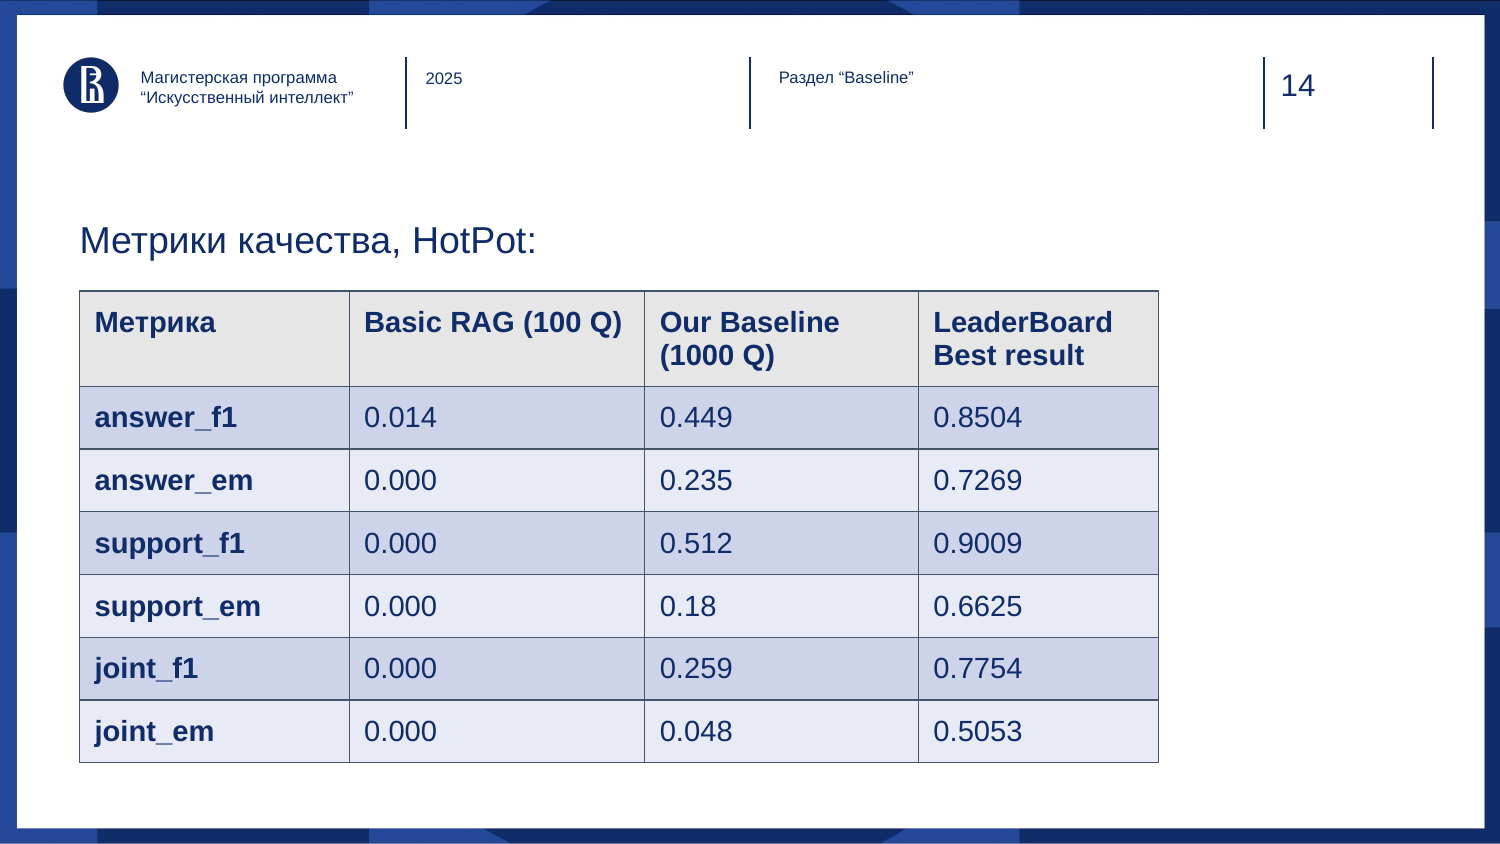

Магистерская программа
“Искусственный интеллект”
Раздел “Baseline”
2025
# Метрики качества, HotPot:
| Метрика | Basic RAG (100 Q) | Our Baseline (1000 Q) | LeaderBoard Best result |
| --- | --- | --- | --- |
| answer\_f1 | 0.014 | 0.449 | 0.8504 |
| answer\_em | 0.000 | 0.235 | 0.7269 |
| support\_f1 | 0.000 | 0.512 | 0.9009 |
| support\_em | 0.000 | 0.18 | 0.6625 |
| joint\_f1 | 0.000 | 0.259 | 0.7754 |
| joint\_em | 0.000 | 0.048 | 0.5053 |